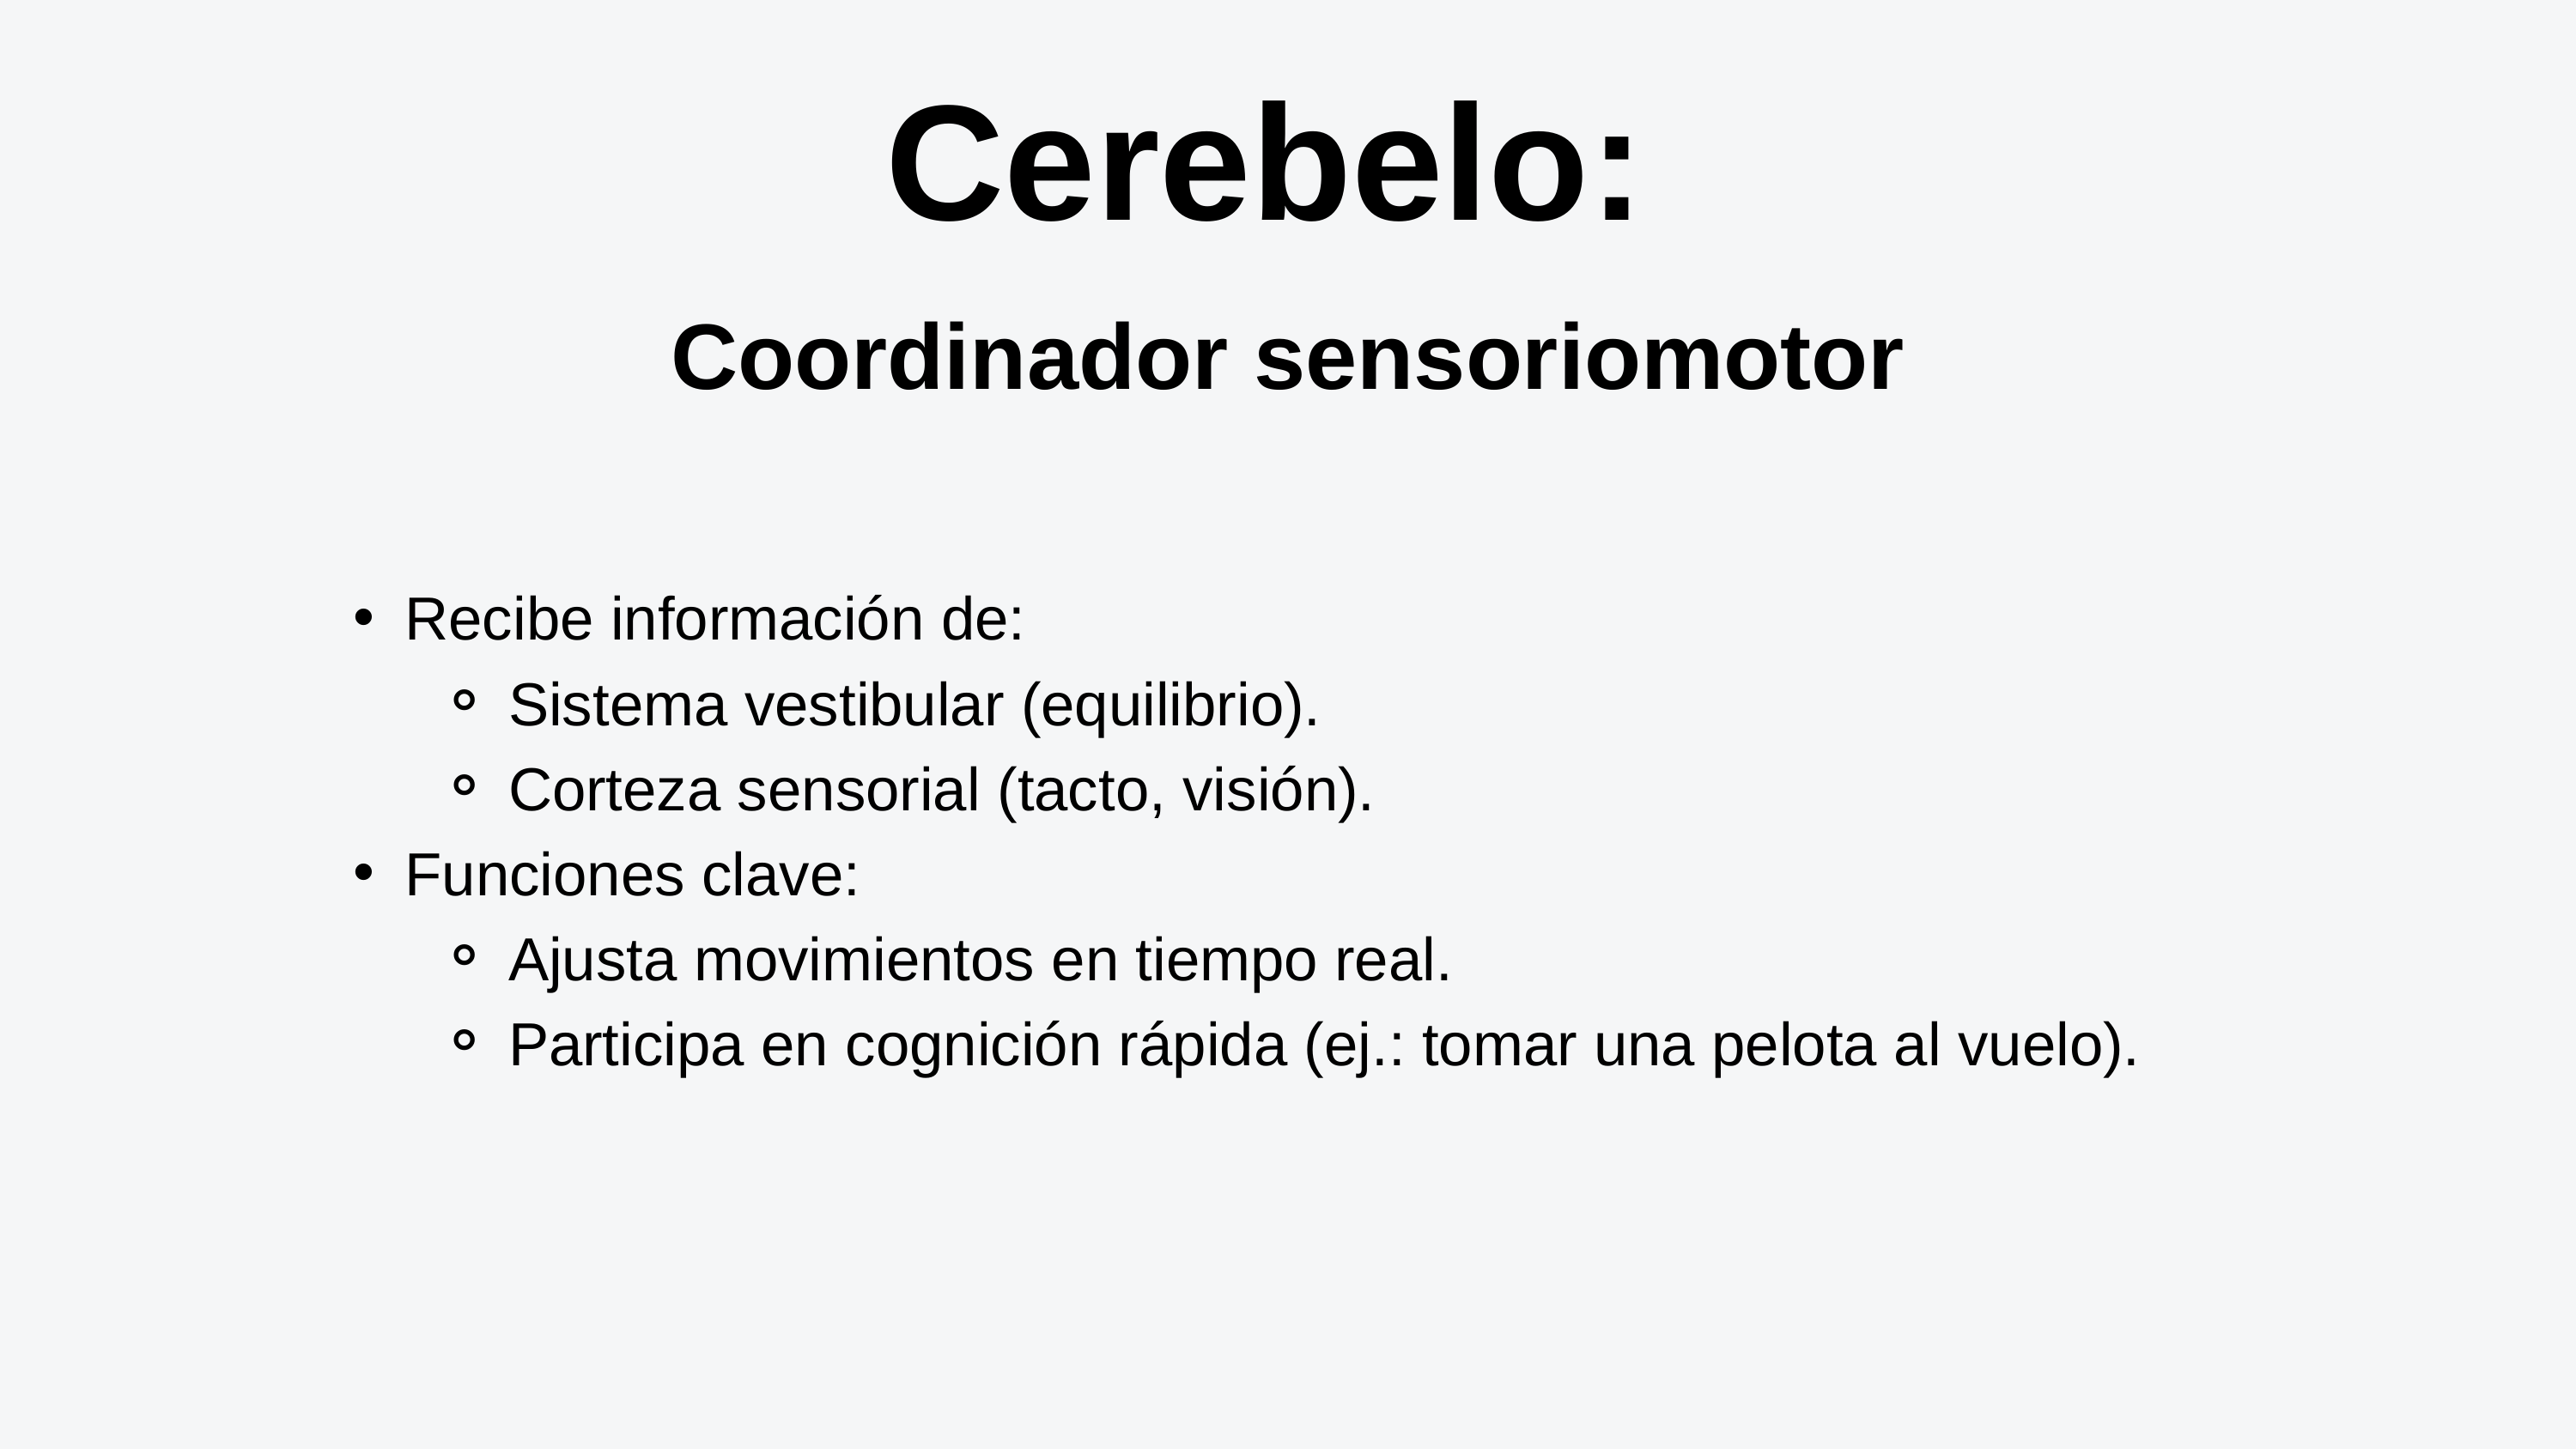

Cerebelo:
Coordinador sensoriomotor
Recibe información de:
Sistema vestibular (equilibrio).
Corteza sensorial (tacto, visión).
Funciones clave:
Ajusta movimientos en tiempo real.
Participa en cognición rápida (ej.: tomar una pelota al vuelo).